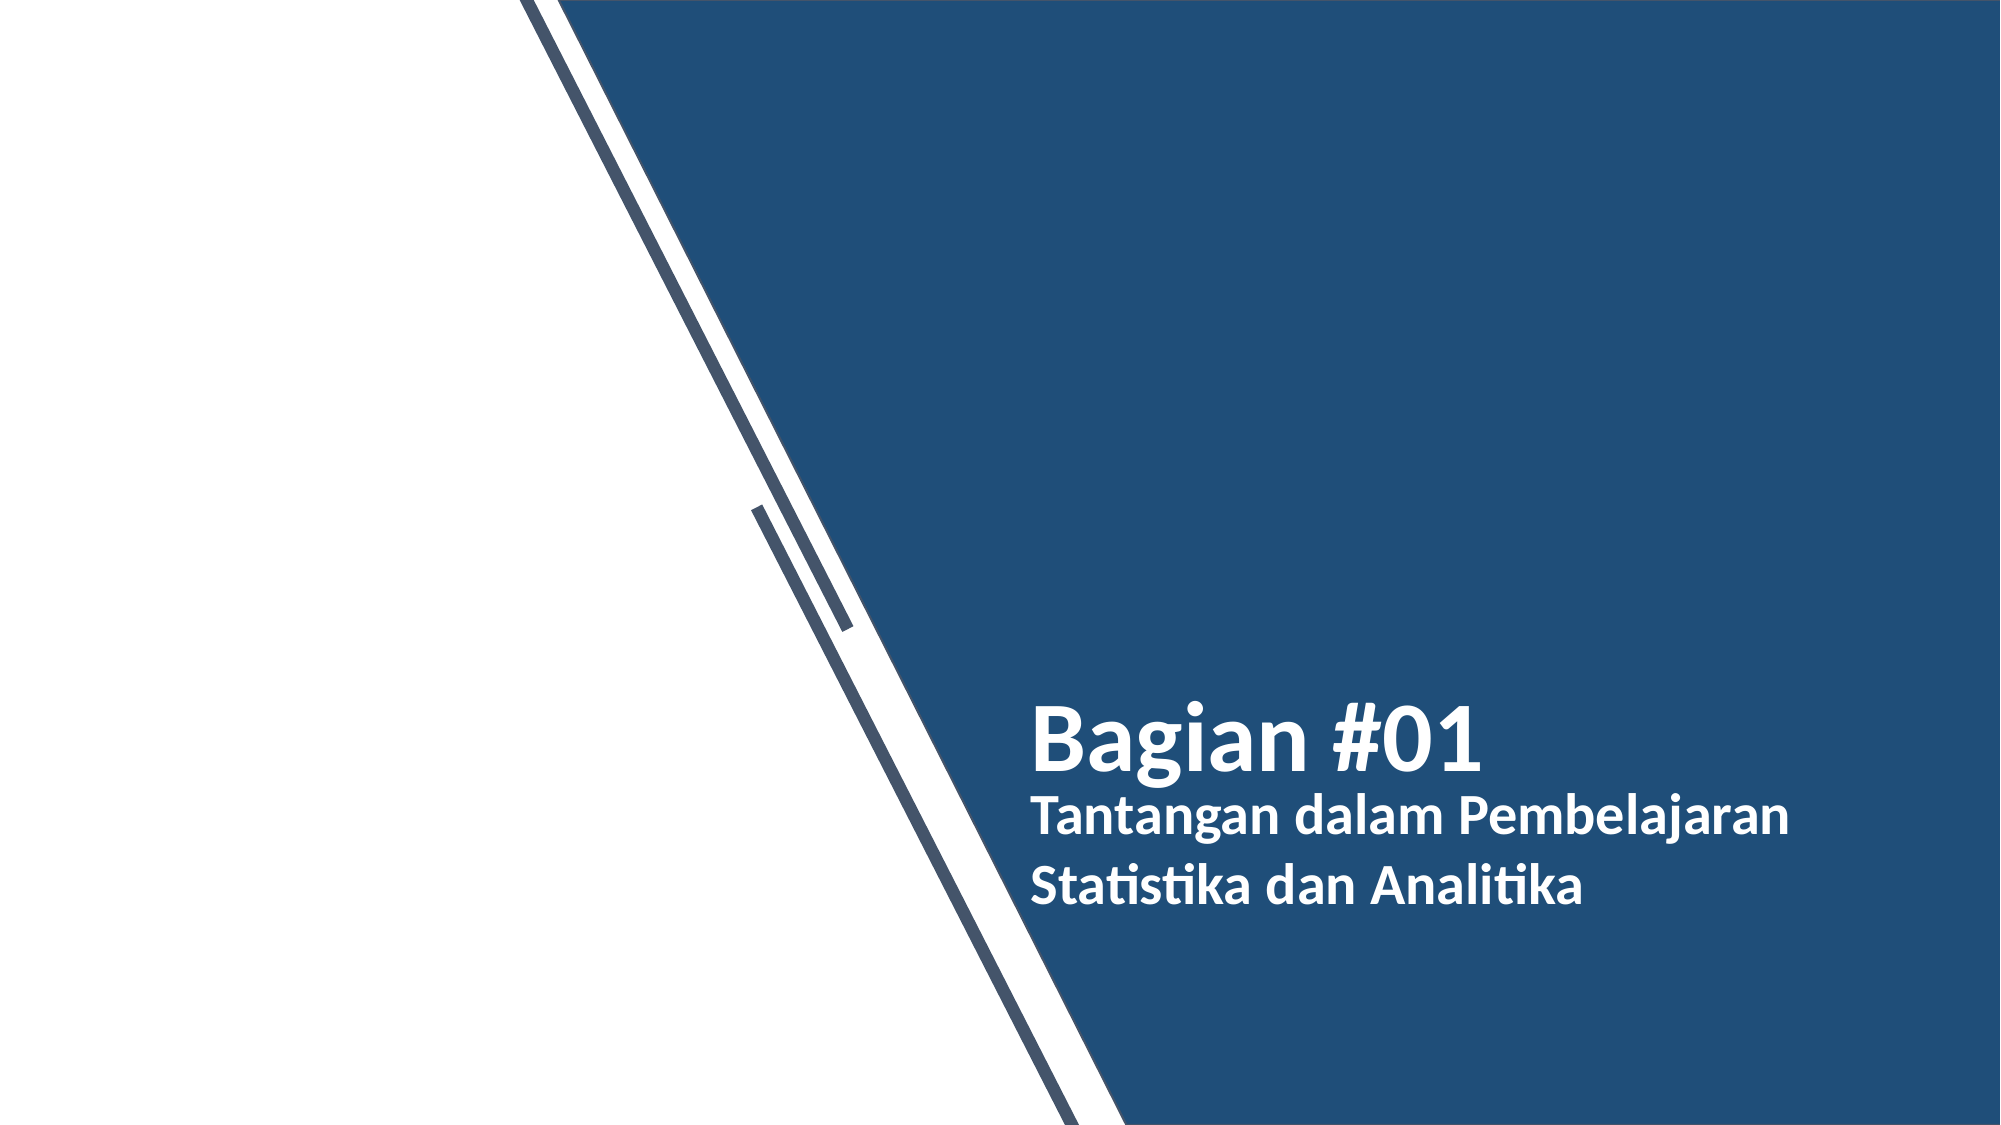

#
Bagian #01
Tantangan dalam Pembelajaran
Statistika dan Analitika